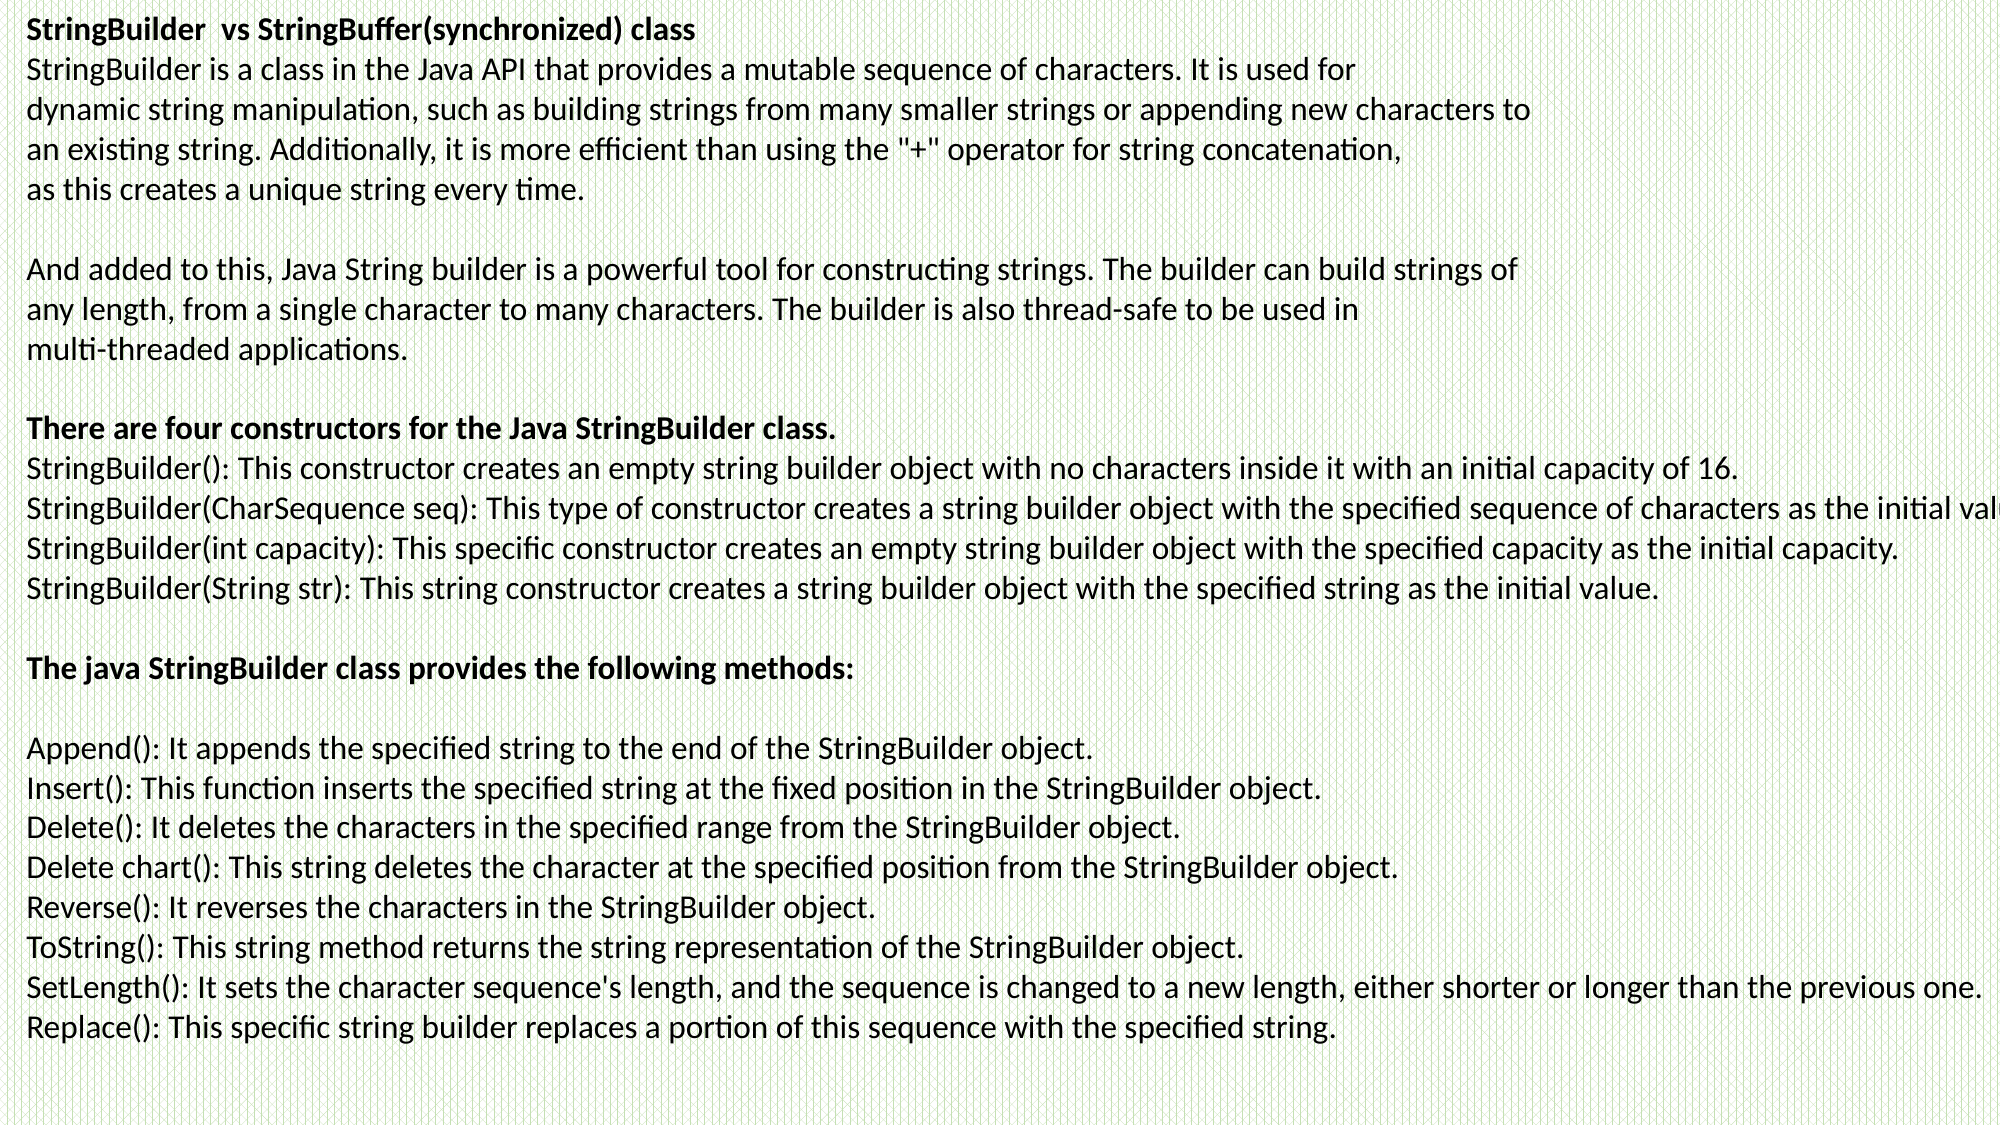

StringBuilder  vs StringBuffer(synchronized) class
StringBuilder is a class in the Java API that provides a mutable sequence of characters. It is used for
dynamic string manipulation, such as building strings from many smaller strings or appending new characters to
an existing string. Additionally, it is more efficient than using the "+" operator for string concatenation,
as this creates a unique string every time.

And added to this, Java String builder is a powerful tool for constructing strings. The builder can build strings of
any length, from a single character to many characters. The builder is also thread-safe to be used in
multi-threaded applications.
There are four constructors for the Java StringBuilder class.
StringBuilder(): This constructor creates an empty string builder object with no characters inside it with an initial capacity of 16.
StringBuilder(CharSequence seq): This type of constructor creates a string builder object with the specified sequence of characters as the initial value.
StringBuilder(int capacity): This specific constructor creates an empty string builder object with the specified capacity as the initial capacity.
StringBuilder(String str): This string constructor creates a string builder object with the specified string as the initial value.

The java StringBuilder class provides the following methods:

Append(): It appends the specified string to the end of the StringBuilder object.
Insert(): This function inserts the specified string at the fixed position in the StringBuilder object.
Delete(): It deletes the characters in the specified range from the StringBuilder object.
Delete chart(): This string deletes the character at the specified position from the StringBuilder object.
Reverse(): It reverses the characters in the StringBuilder object.
ToString(): This string method returns the string representation of the StringBuilder object.
SetLength(): It sets the character sequence's length, and the sequence is changed to a new length, either shorter or longer than the previous one.
Replace(): This specific string builder replaces a portion of this sequence with the specified string.